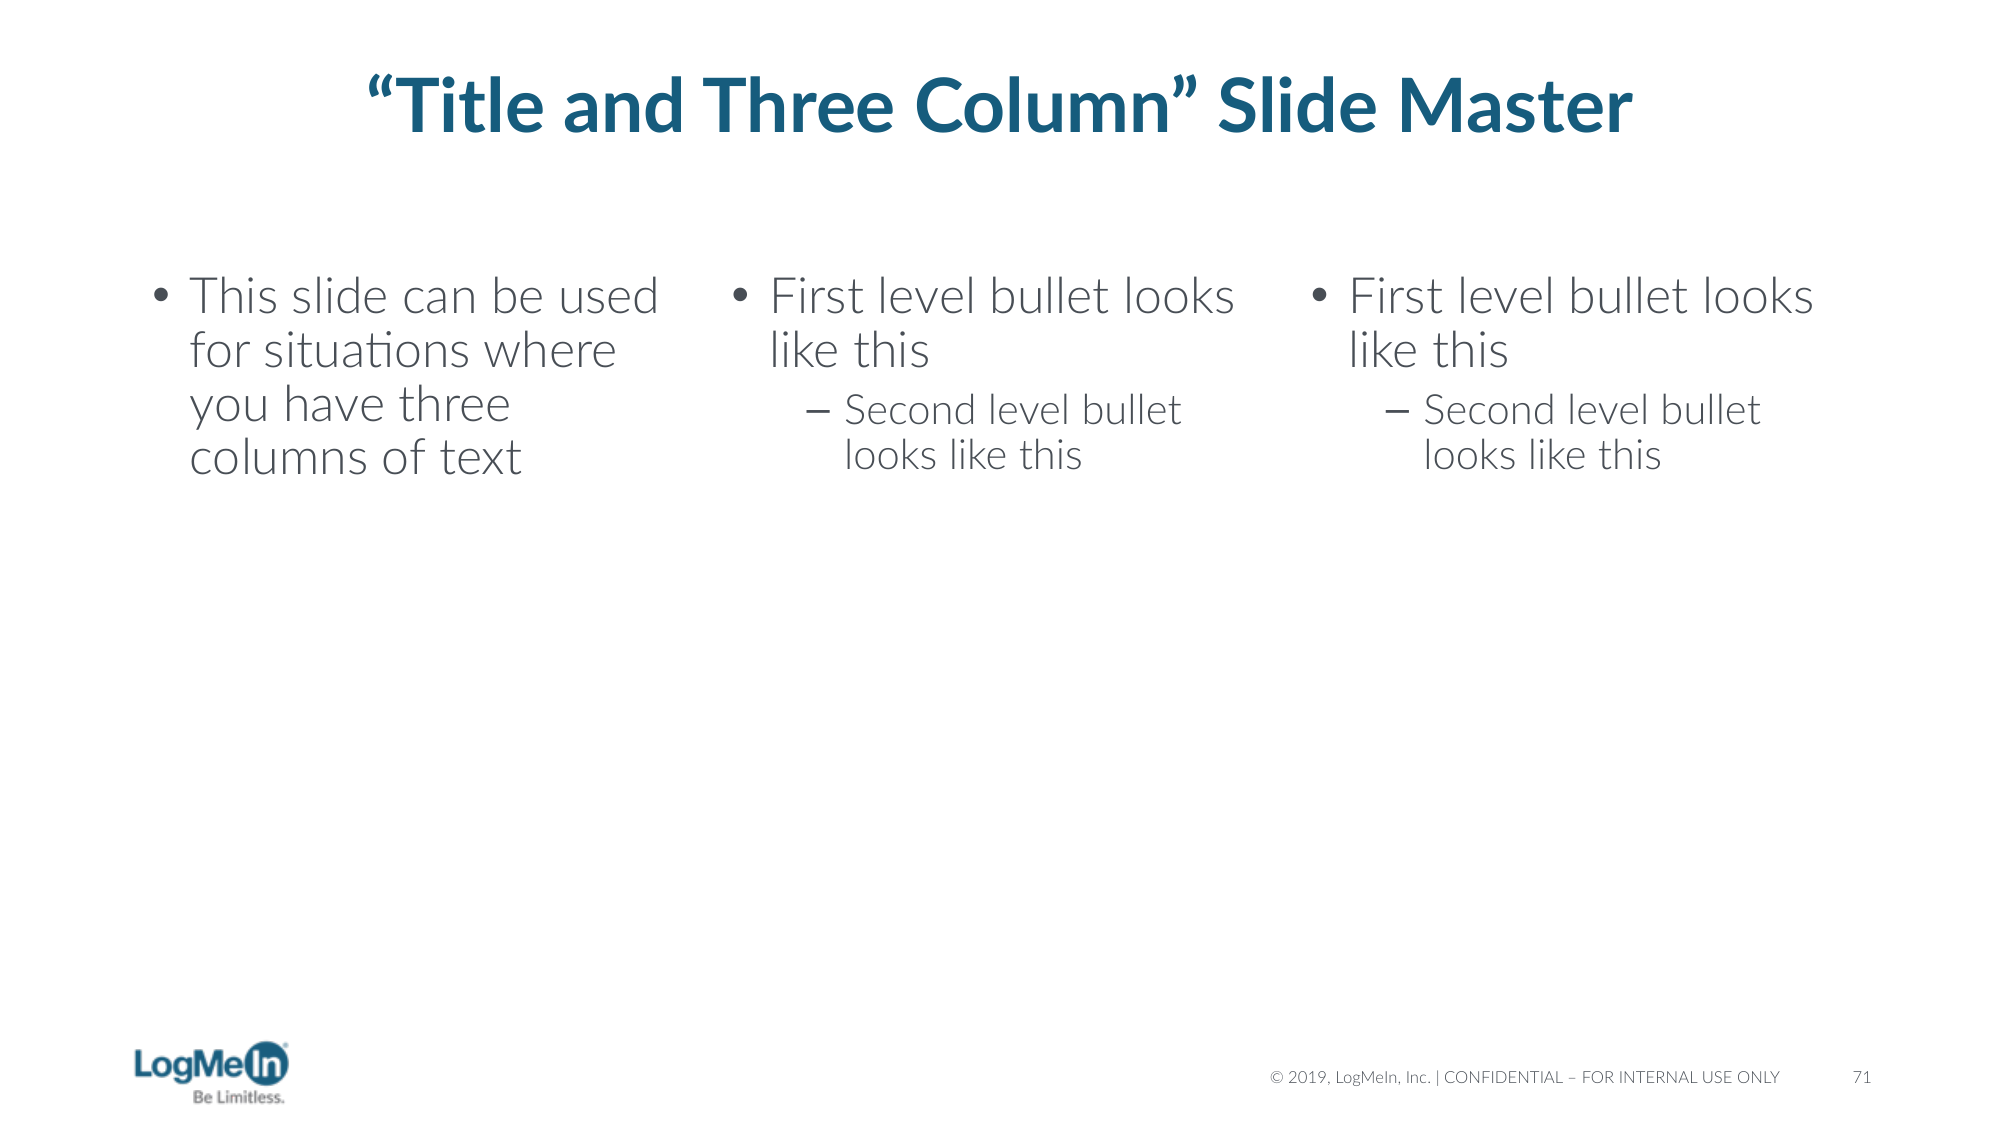

# “Title and Three Column” Slide Master
This slide can be used for situations where you have three columns of text
First level bullet looks like this
Second level bullet looks like this

First level bullet looks like this
Second level bullet looks like this